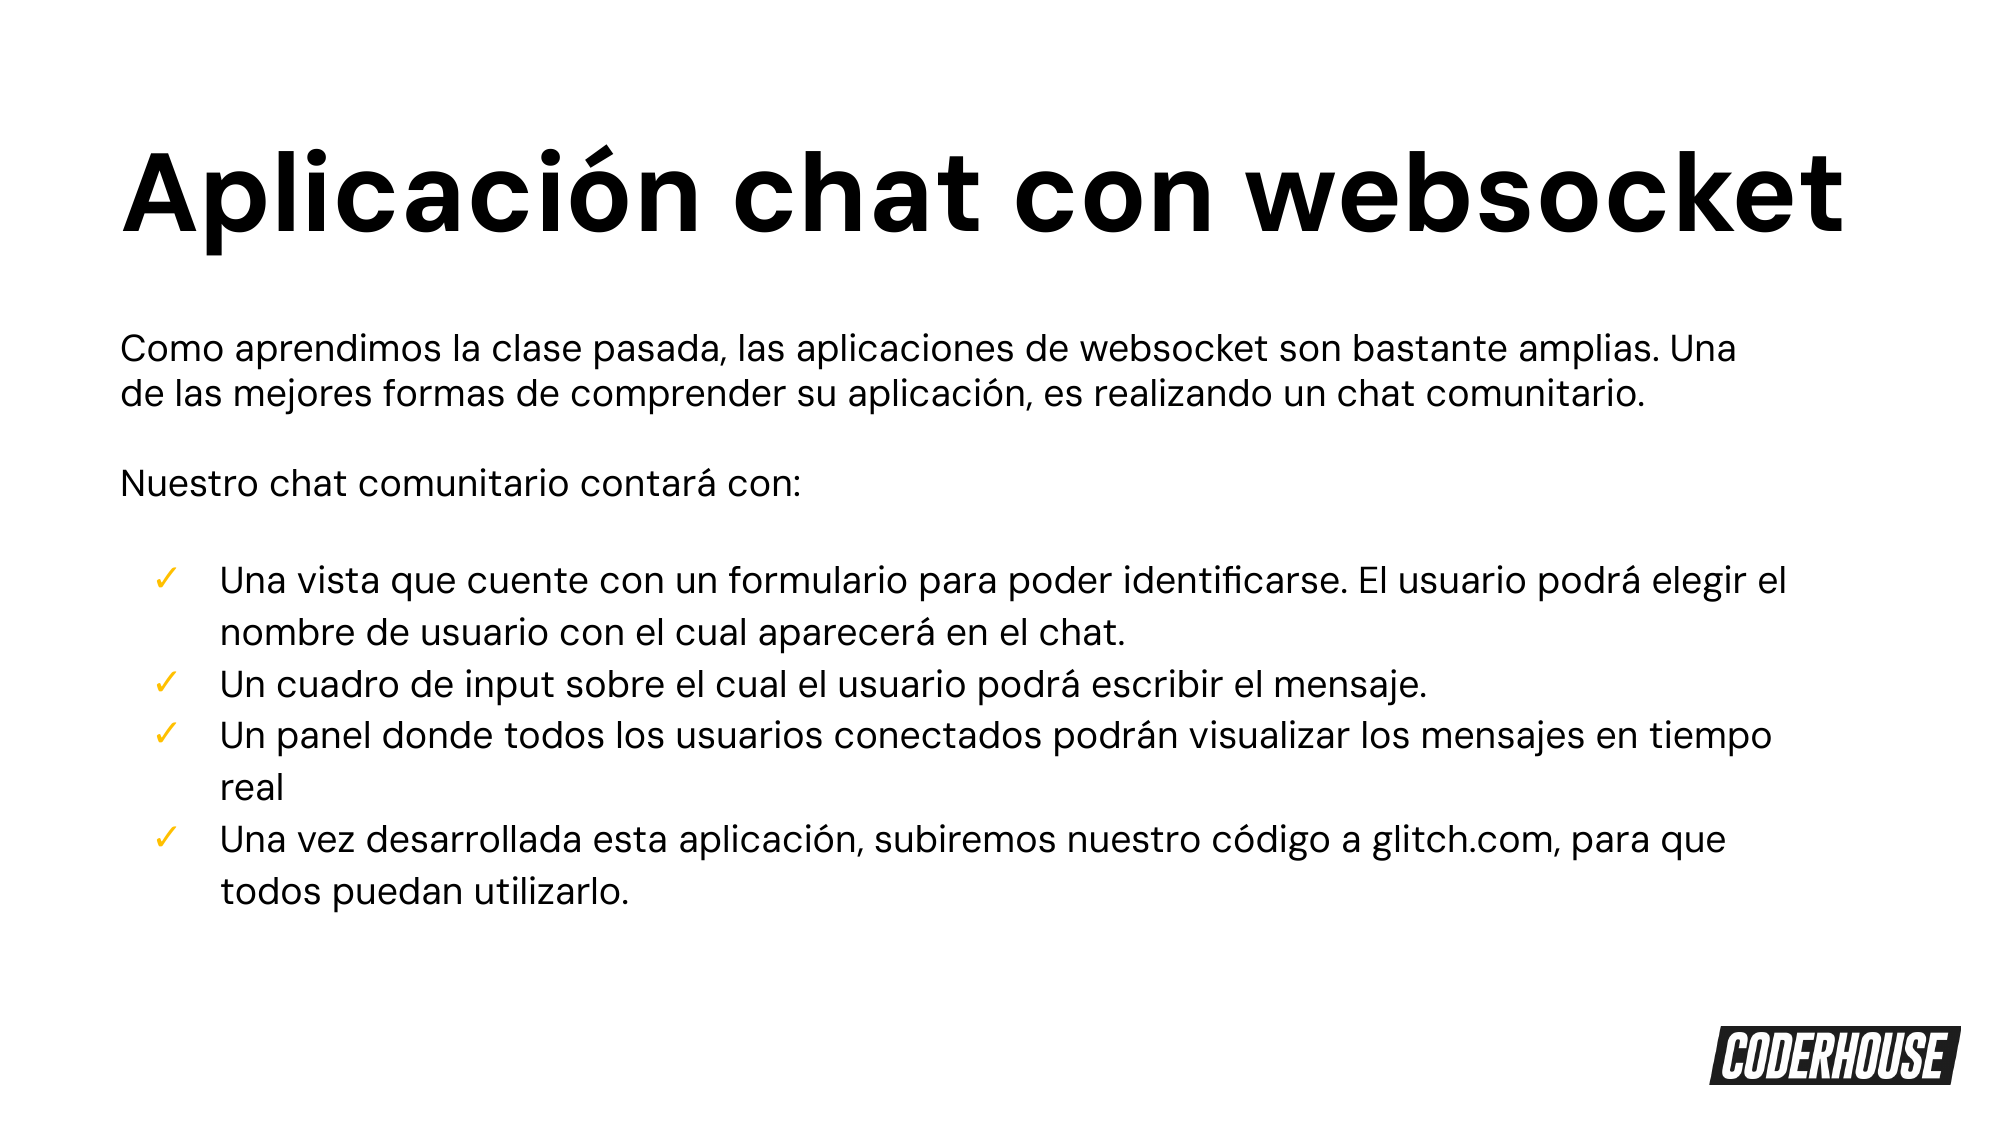

Aplicación chat con websocket
Como aprendimos la clase pasada, las aplicaciones de websocket son bastante amplias. Una de las mejores formas de comprender su aplicación, es realizando un chat comunitario.

Nuestro chat comunitario contará con:

Una vista que cuente con un formulario para poder identificarse. El usuario podrá elegir el nombre de usuario con el cual aparecerá en el chat.
Un cuadro de input sobre el cual el usuario podrá escribir el mensaje.
Un panel donde todos los usuarios conectados podrán visualizar los mensajes en tiempo real
Una vez desarrollada esta aplicación, subiremos nuestro código a glitch.com, para que todos puedan utilizarlo.